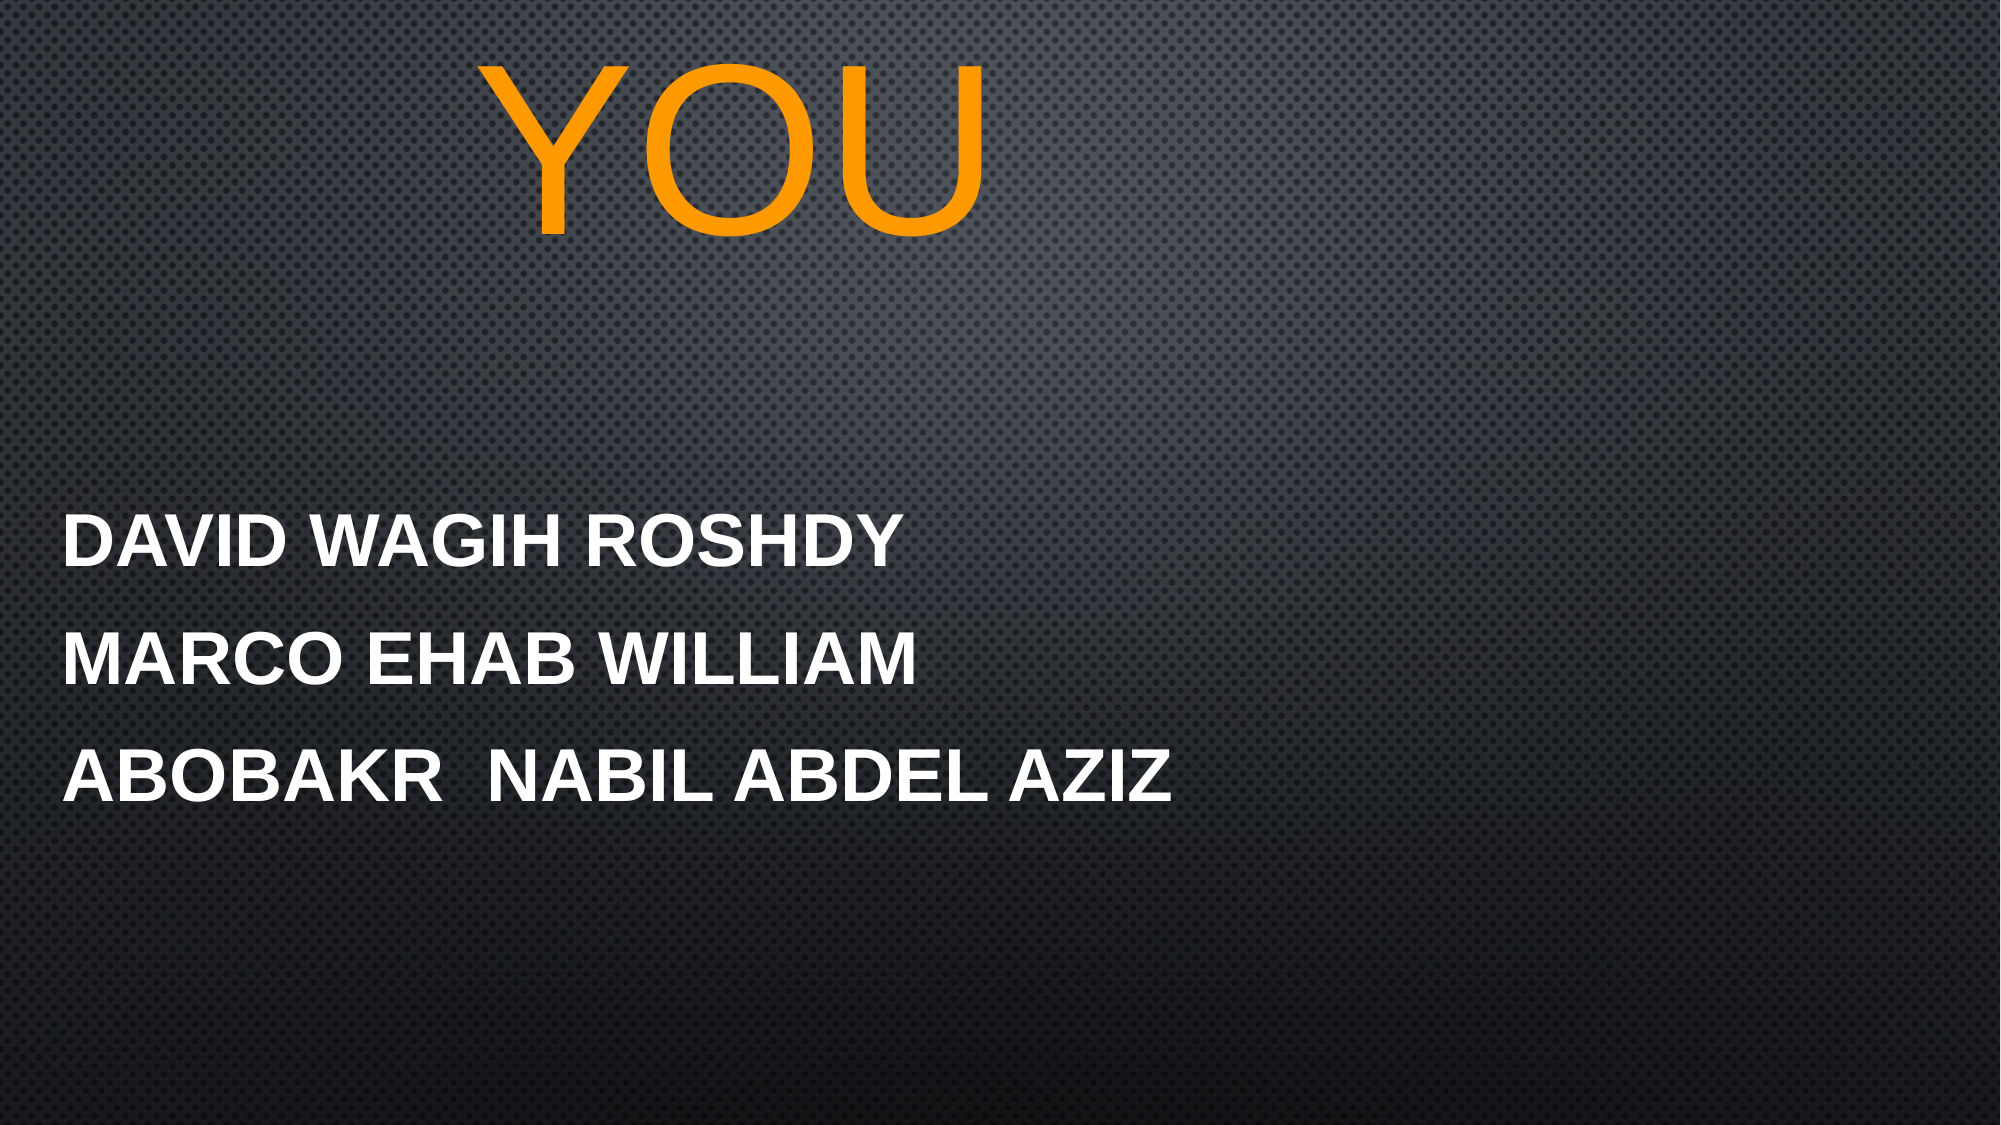

# Thank You
David Wagih Roshdy
Marco Ehab William
AboBakr  Nabil Abdel Aziz